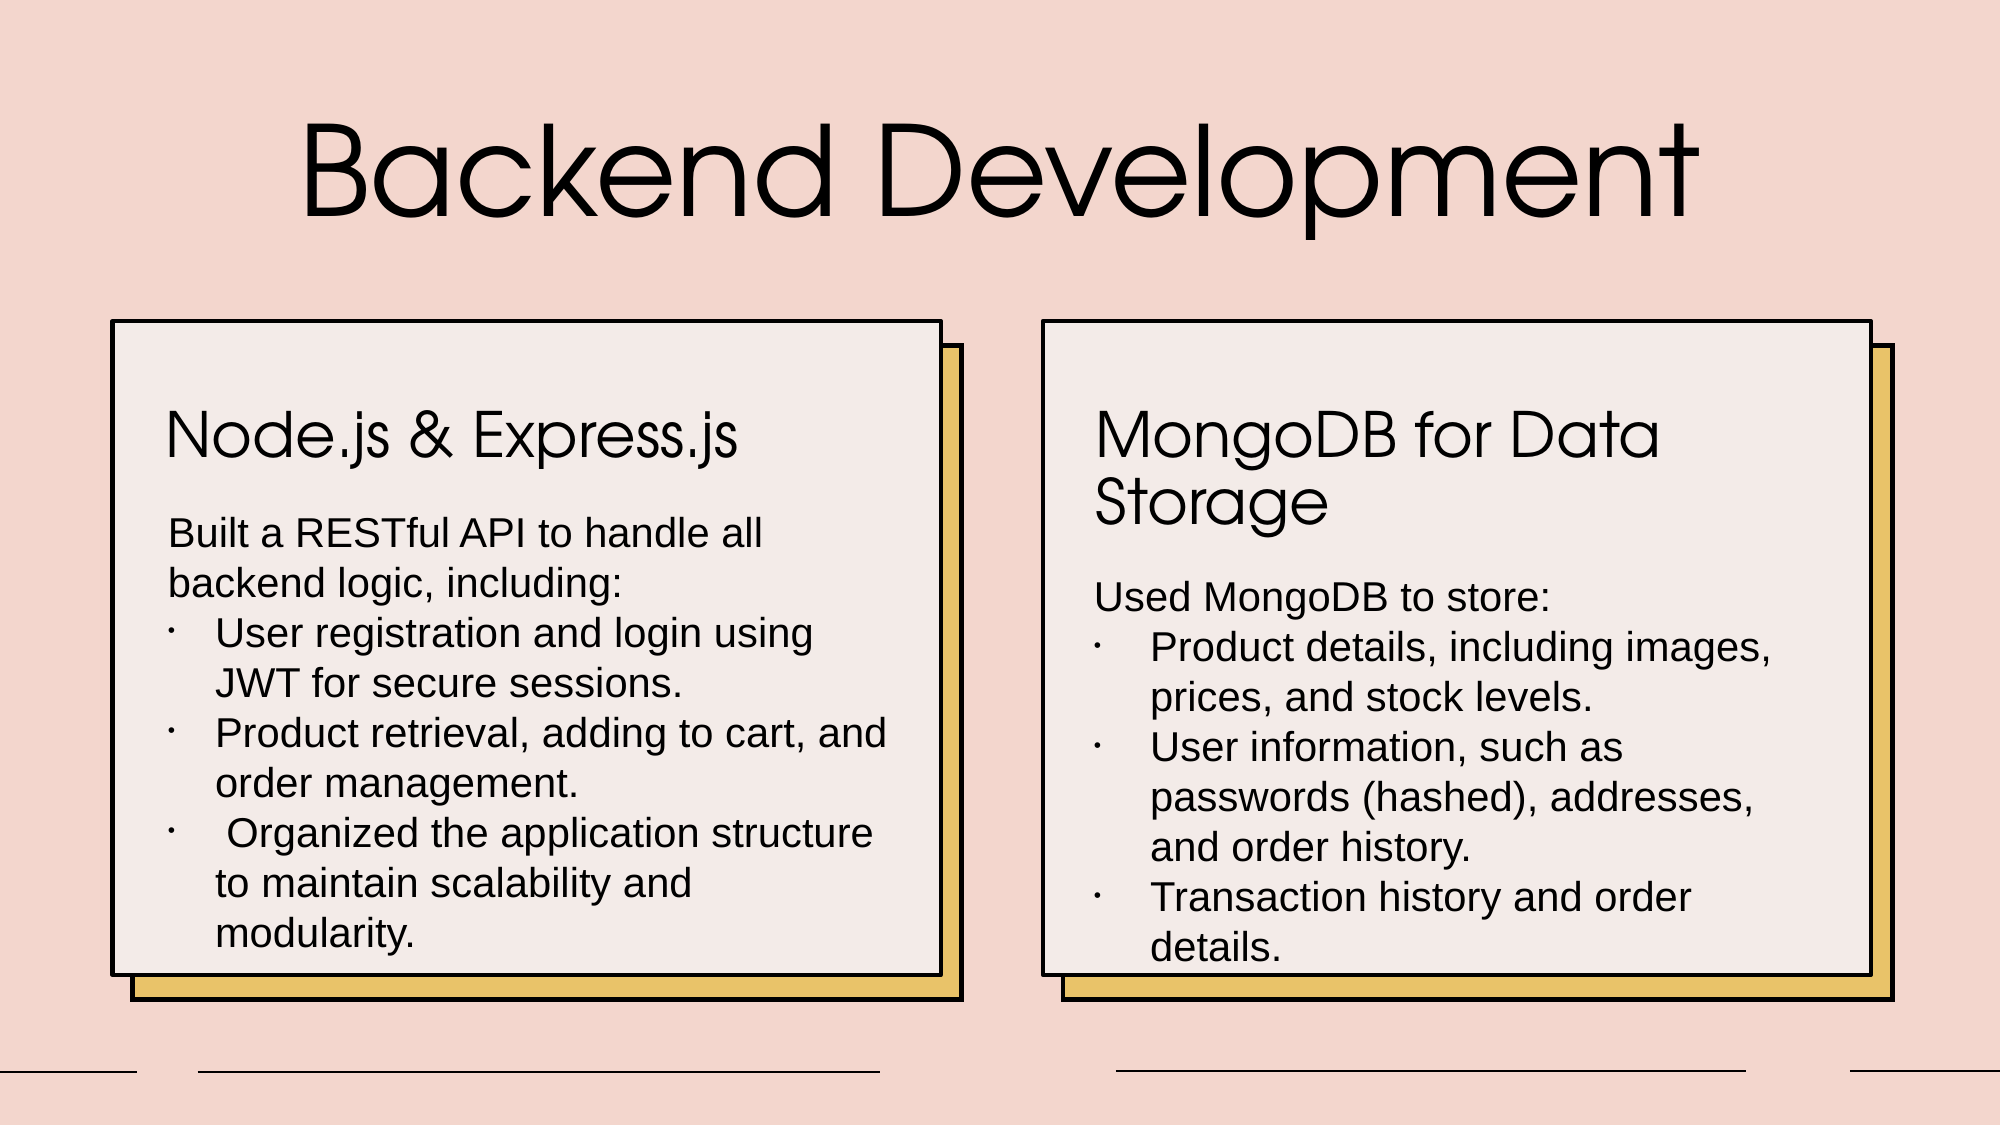

# Backend Development
Node.js & Express.js
MongoDB for Data Storage
Built a RESTful API to handle all backend logic, including:
User registration and login using JWT for secure sessions.
Product retrieval, adding to cart, and order management.
 Organized the application structure to maintain scalability and modularity.
Used MongoDB to store:
Product details, including images, prices, and stock levels.
User information, such as passwords (hashed), addresses, and order history.
Transaction history and order details.